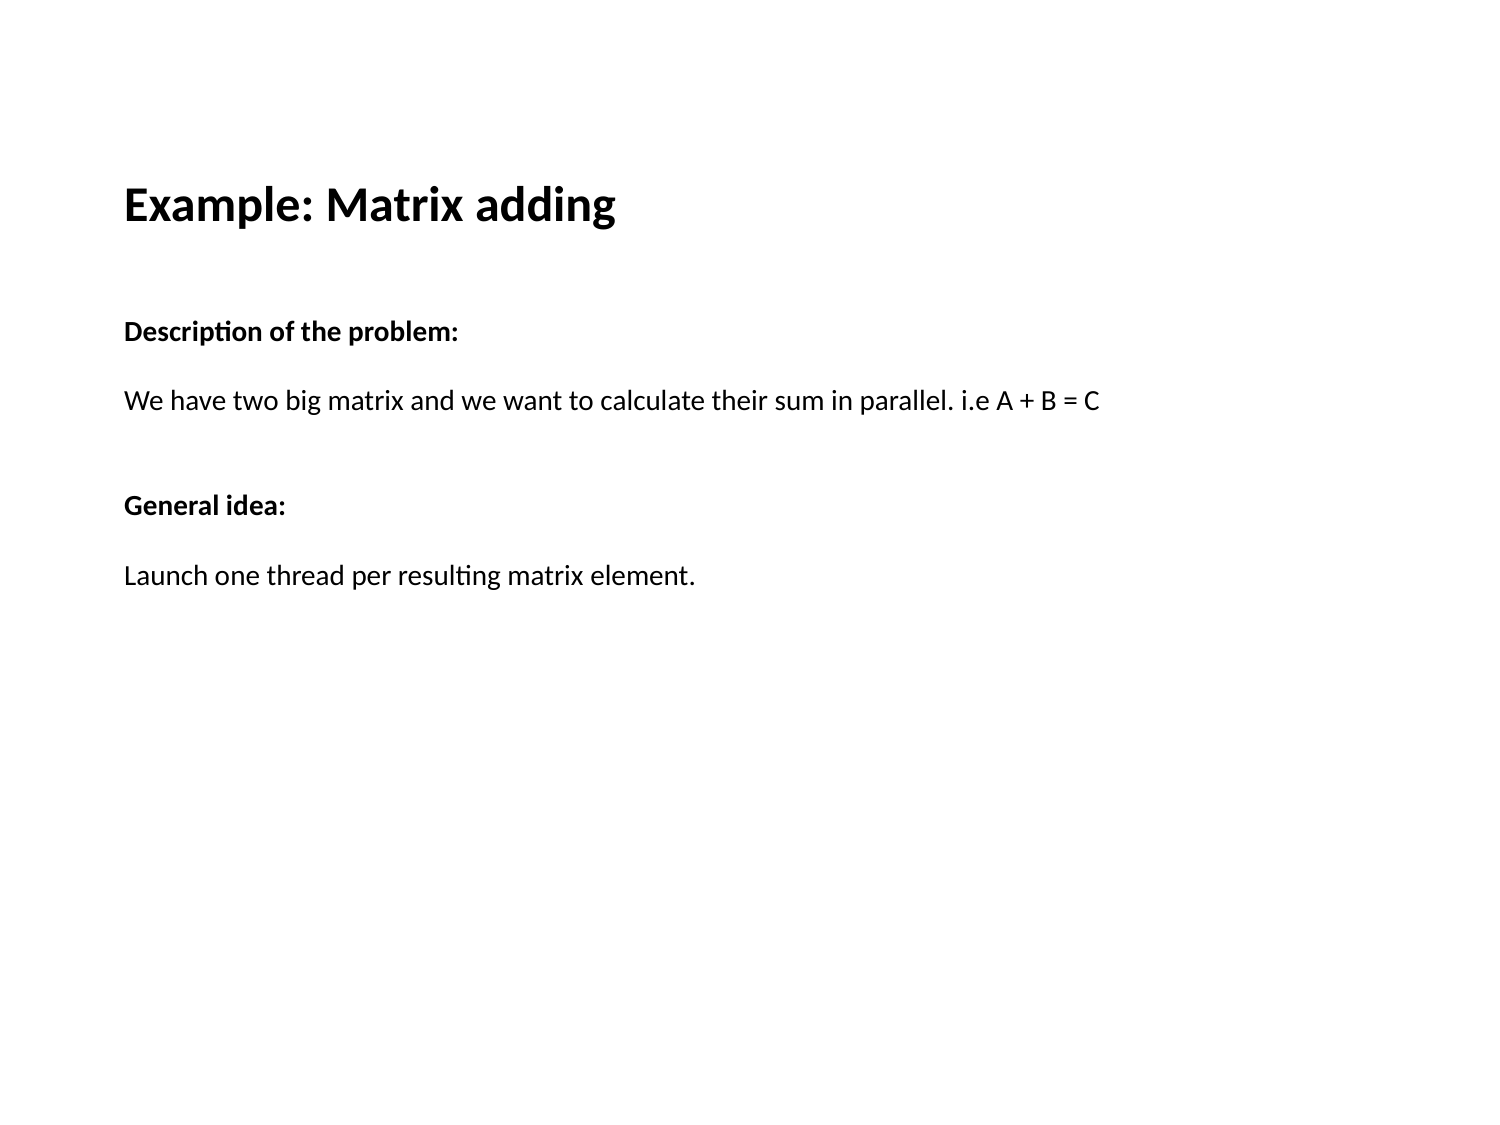

Example: Matrix adding

Description of the problem:

We have two big matrix and we want to calculate their sum in parallel. i.e A + B = C

General idea:

Launch one thread per resulting matrix element.